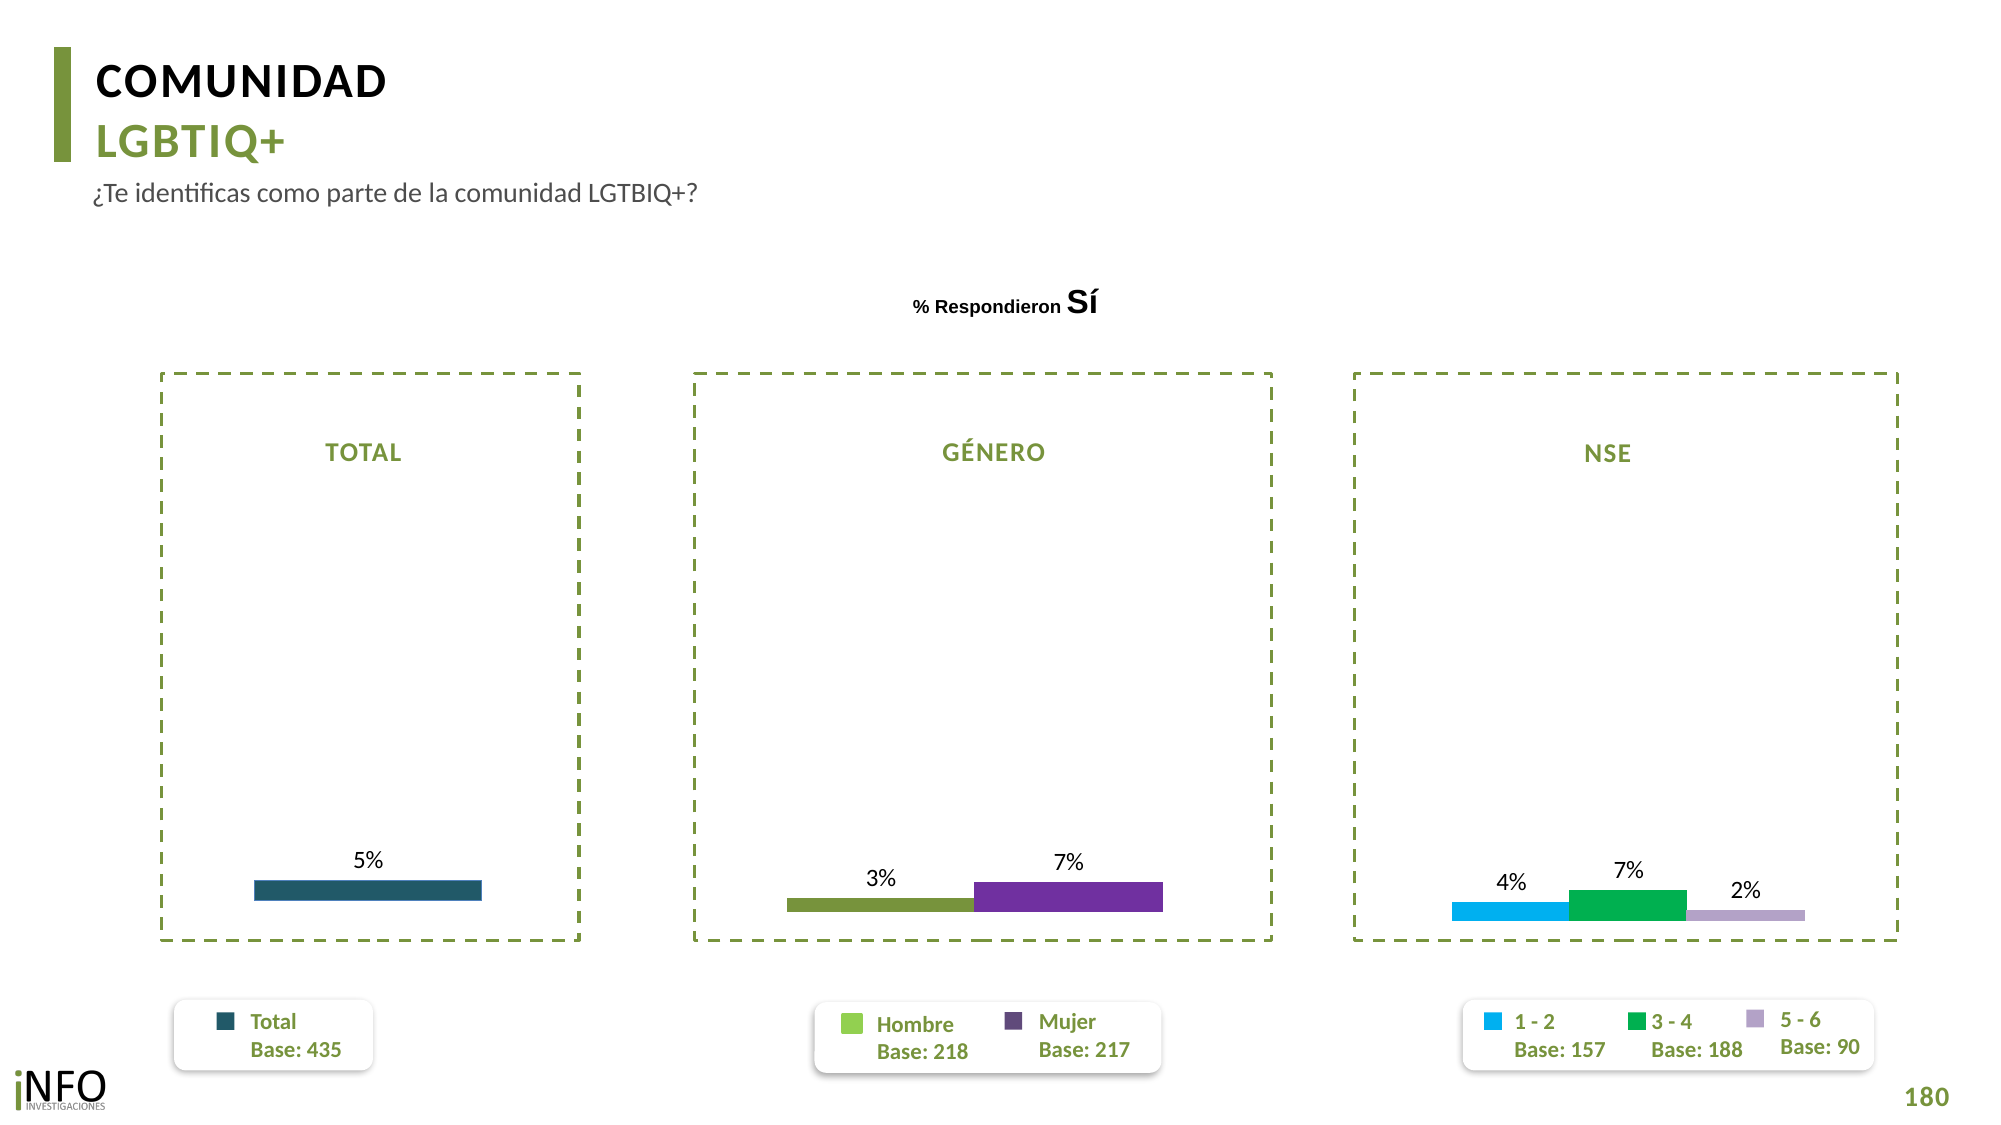

COMUNIDAD
LGBTIQ+

¿Te identificas como parte de la comunidad LGTBIQ+?
% Respondieron Sí

TOTAL
GÉNERO
NSE

### Chart

| Category | Total |
|---|---|
| Si | 0.05 |

### Chart

| Category | Hombre | Mujer |
|---|---|---|
| Si | 0.03221834831947499 | 0.07205027959941833 |

### Chart

| Category | 1 - 2 | 3 - 4 | 5 - 6 |
|---|---|---|---|
| Si | 0.04438772790500023 | 0.07394695543529367 | 0.023874527459956756 |
5 - 6
Base: 90

1 - 2
Base: 157
3 - 4
Base: 188

Mujer
Base: 217

Hombre
Base: 218

Total
Base: 435

180